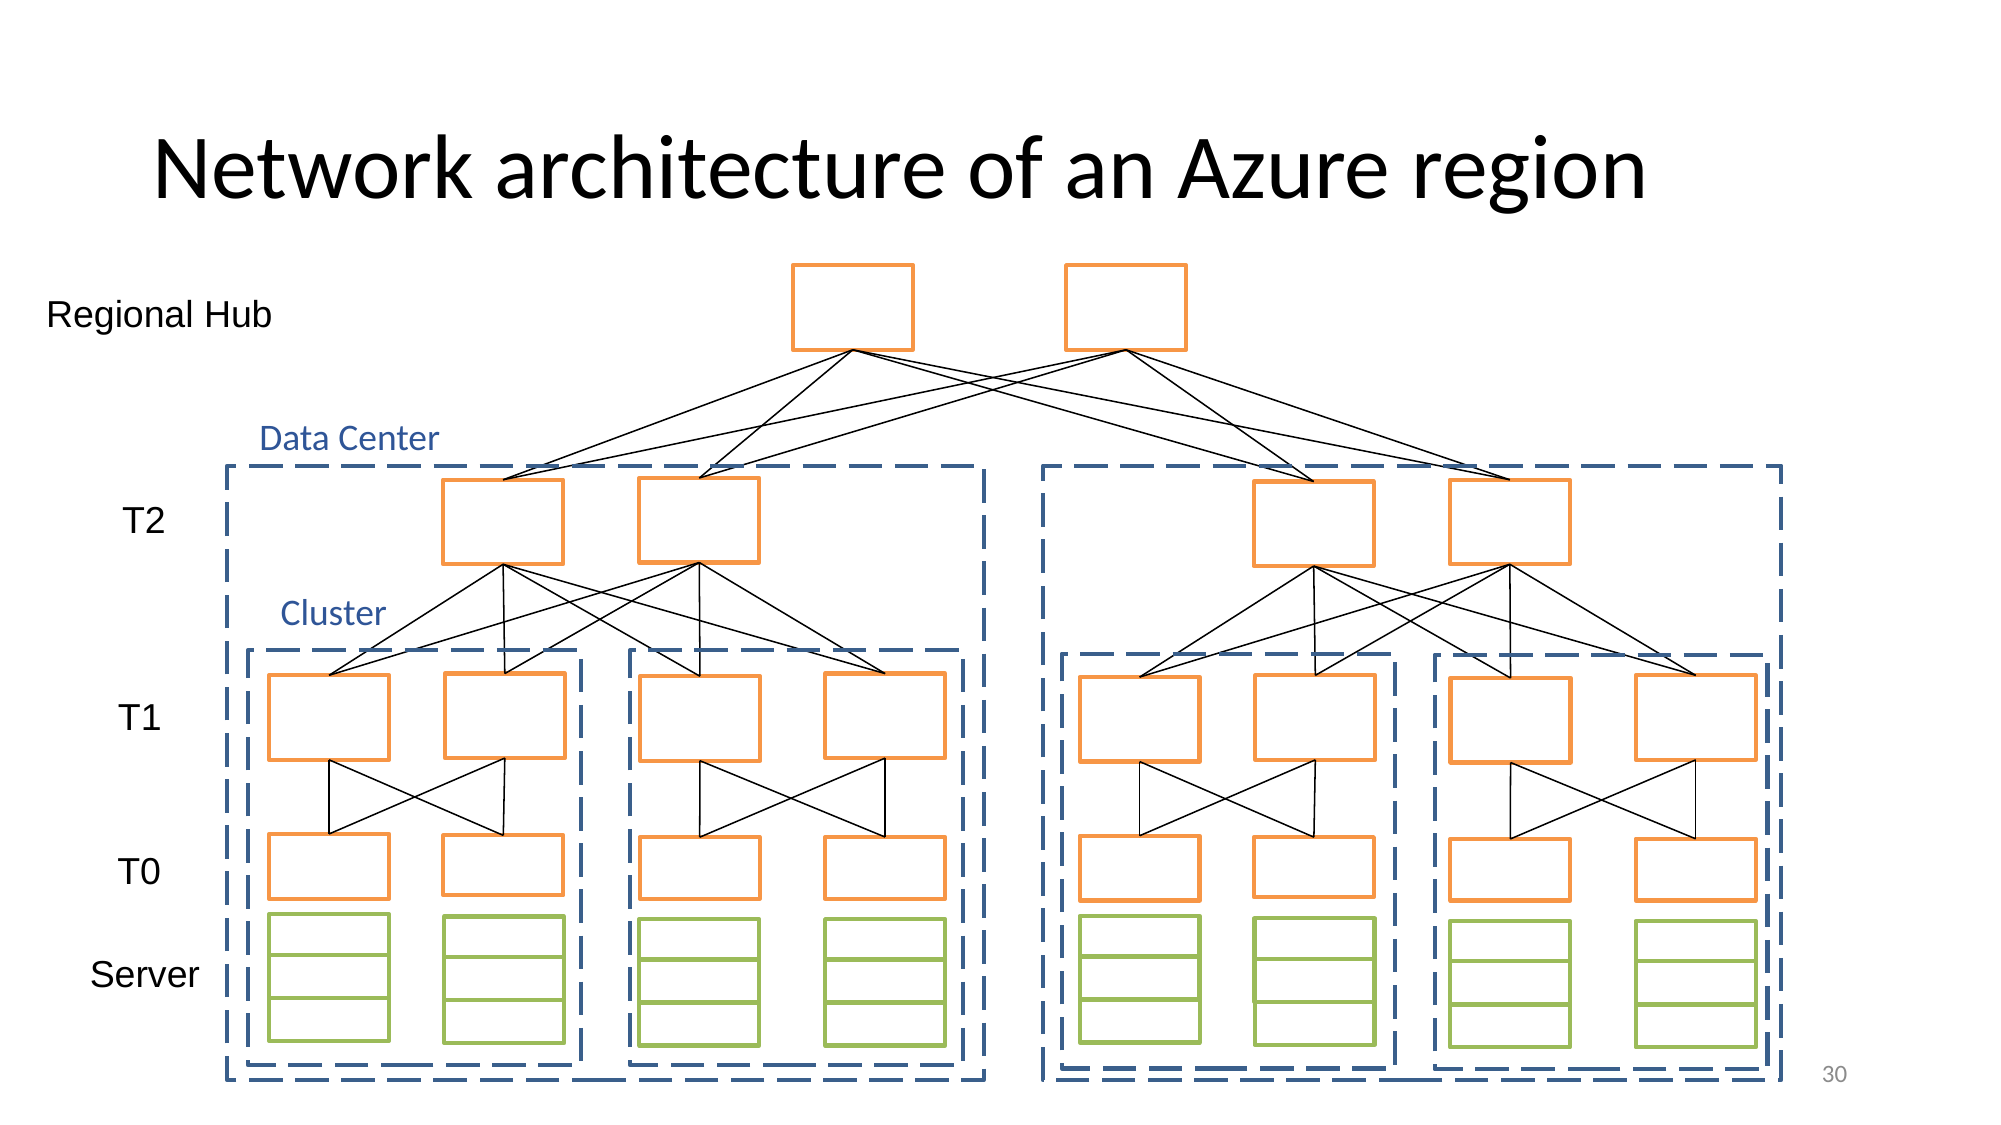

# Network architecture of an Azure region

Regional Hub
Data Center

T2
Cluster

T1

T0

Server
30